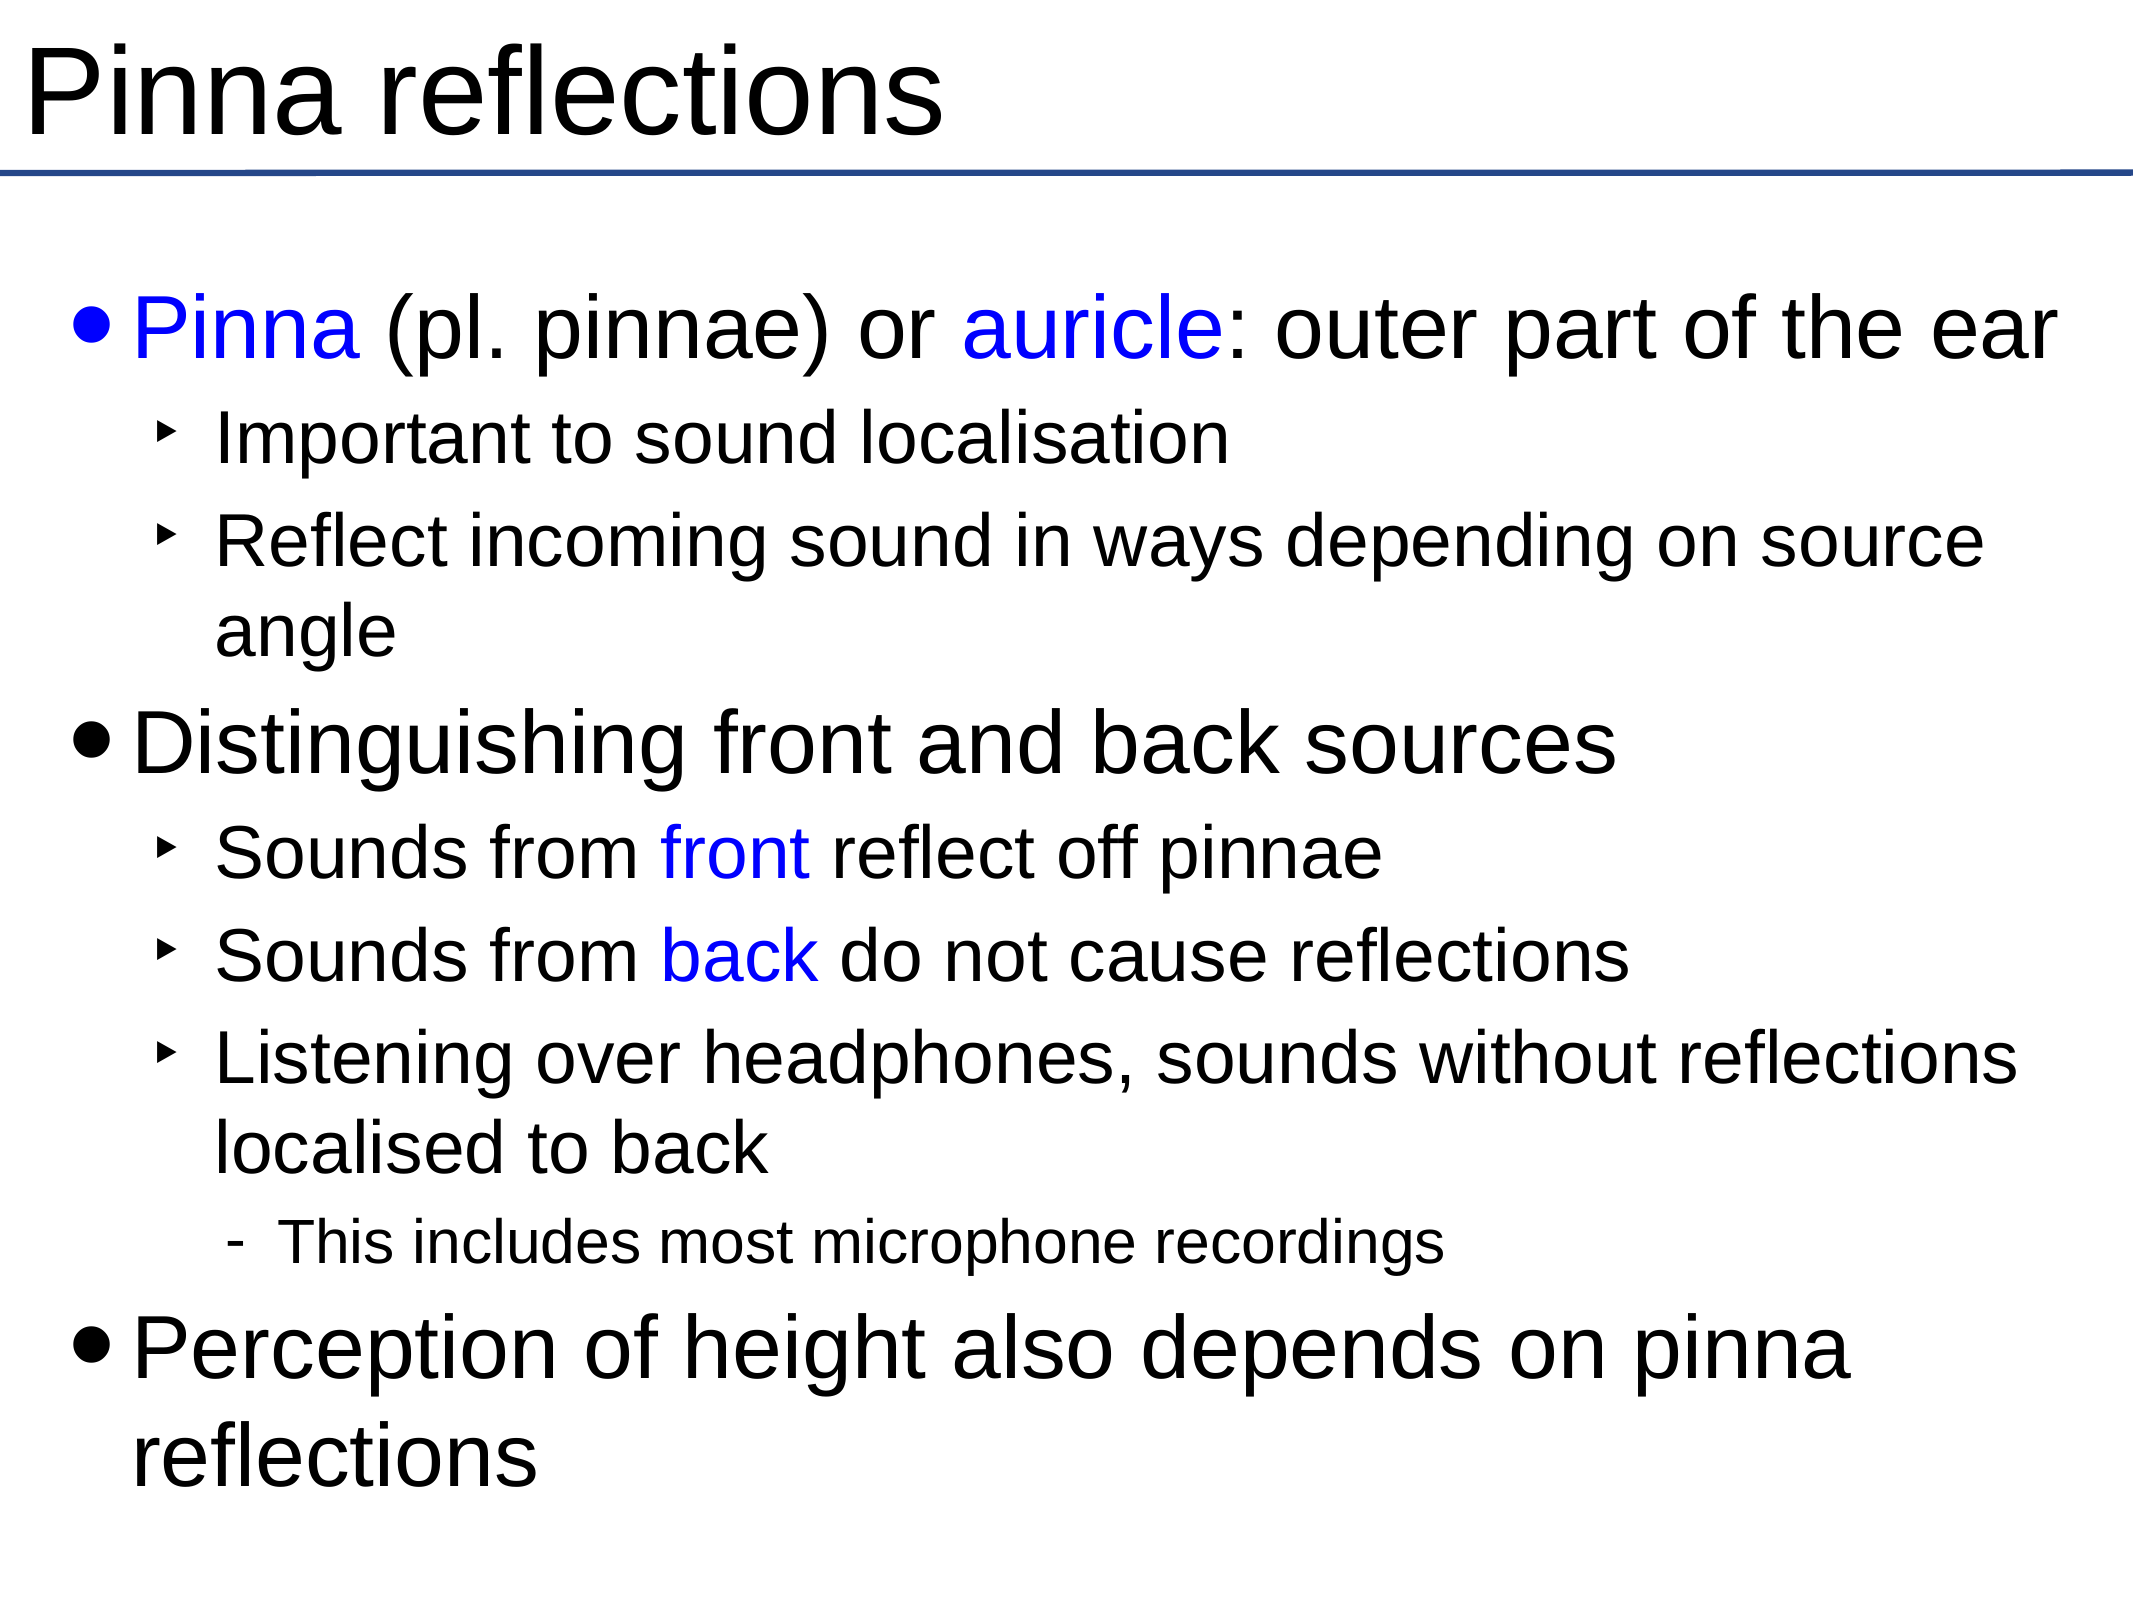

# Pinna reflections
Pinna (pl. pinnae) or auricle: outer part of the ear
Important to sound localisation
Reflect incoming sound in ways depending on source angle
Distinguishing front and back sources
Sounds from front reflect off pinnae
Sounds from back do not cause reflections
Listening over headphones, sounds without reflections localised to back
This includes most microphone recordings
Perception of height also depends on pinna reflections